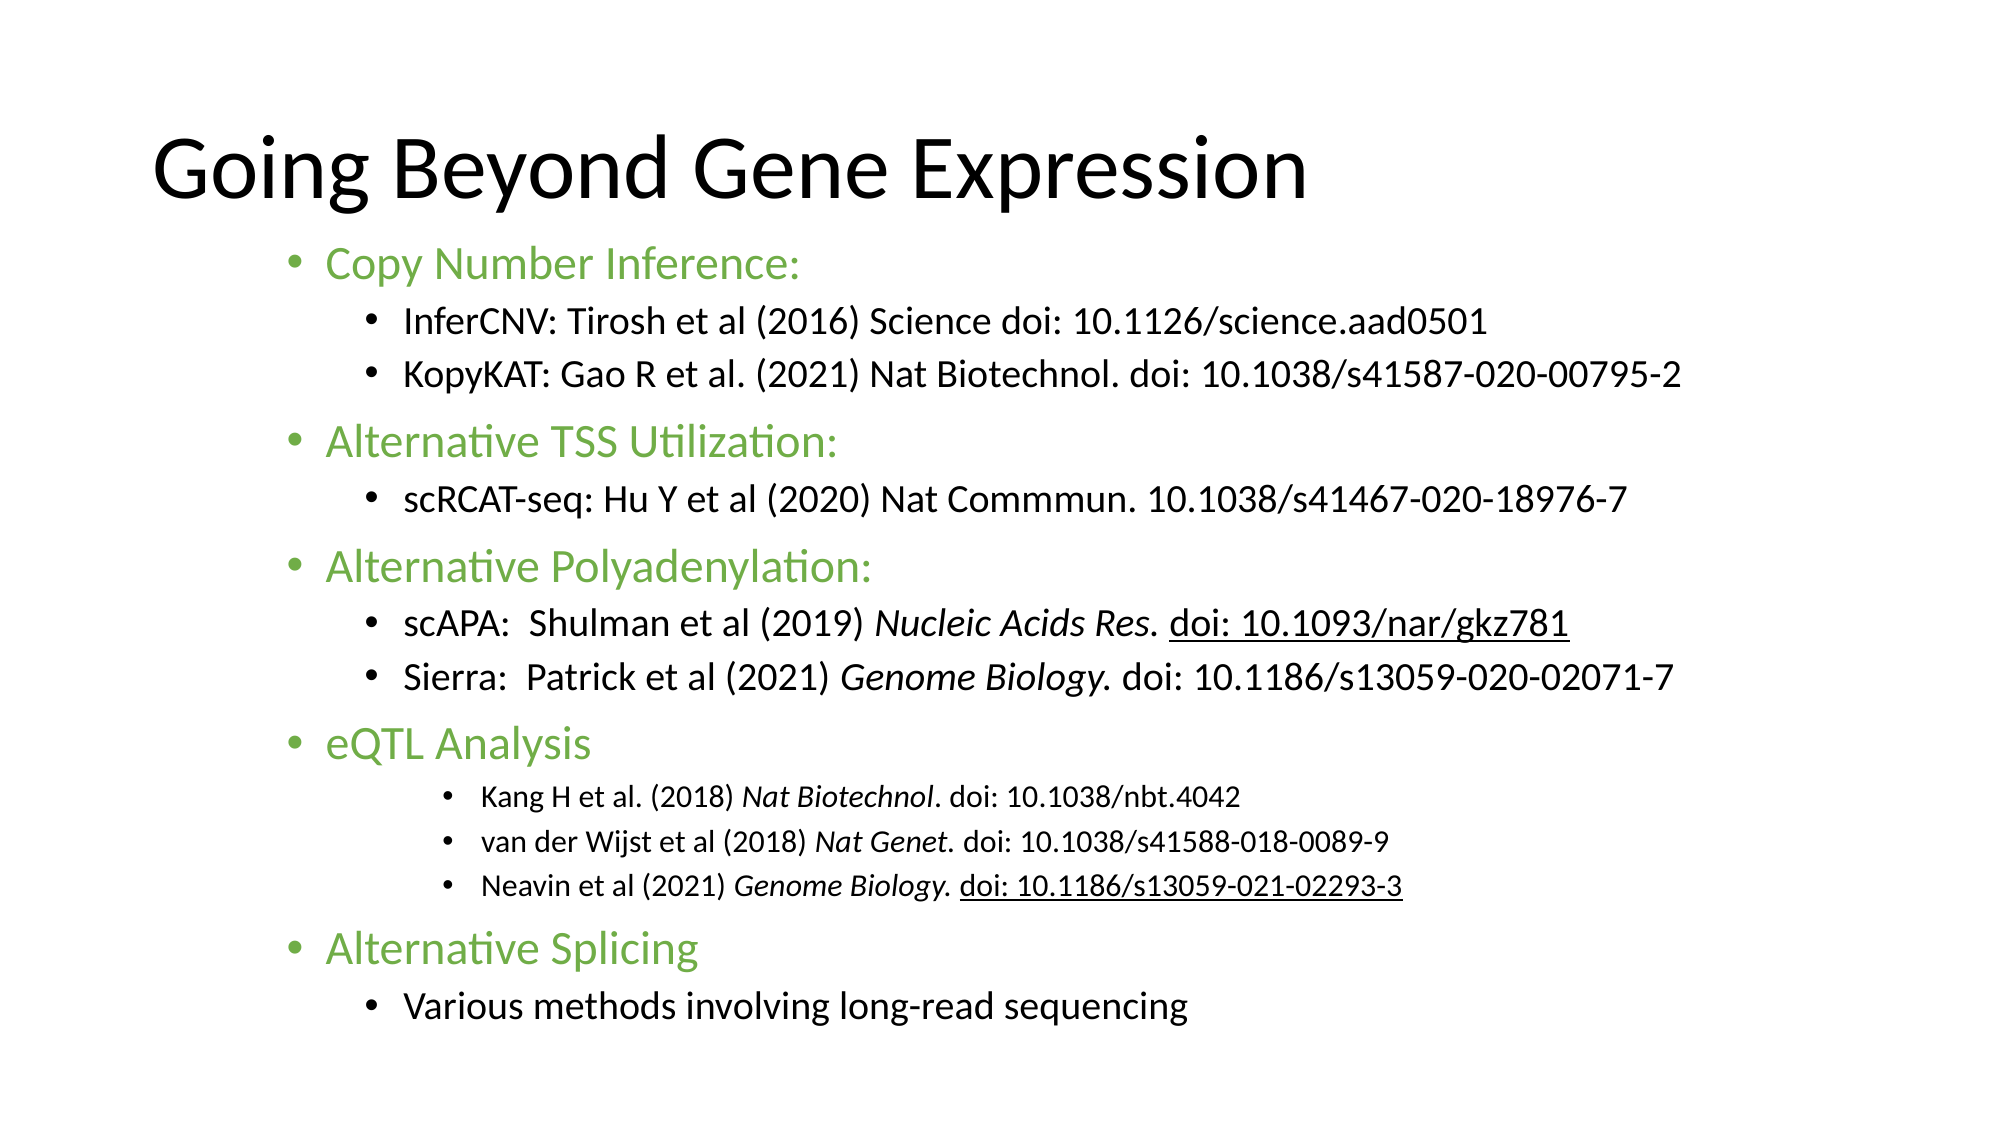

# Going Beyond Gene Expression
Copy Number Inference:
InferCNV: Tirosh et al (2016) Science doi: 10.1126/science.aad0501
KopyKAT: Gao R et al. (2021) Nat Biotechnol. doi: 10.1038/s41587-020-00795-2
Alternative TSS Utilization:
scRCAT-seq: Hu Y et al (2020) Nat Commmun. 10.1038/s41467-020-18976-7
Alternative Polyadenylation:
scAPA:  Shulman et al (2019) Nucleic Acids Res. doi: 10.1093/nar/gkz781
Sierra:  Patrick et al (2021) Genome Biology. doi: 10.1186/s13059-020-02071-7
eQTL Analysis
Kang H et al. (2018) Nat Biotechnol. doi: 10.1038/nbt.4042
van der Wijst et al (2018) Nat Genet. doi: 10.1038/s41588-018-0089-9
Neavin et al (2021) Genome Biology. doi: 10.1186/s13059-021-02293-3
Alternative Splicing
Various methods involving long-read sequencing